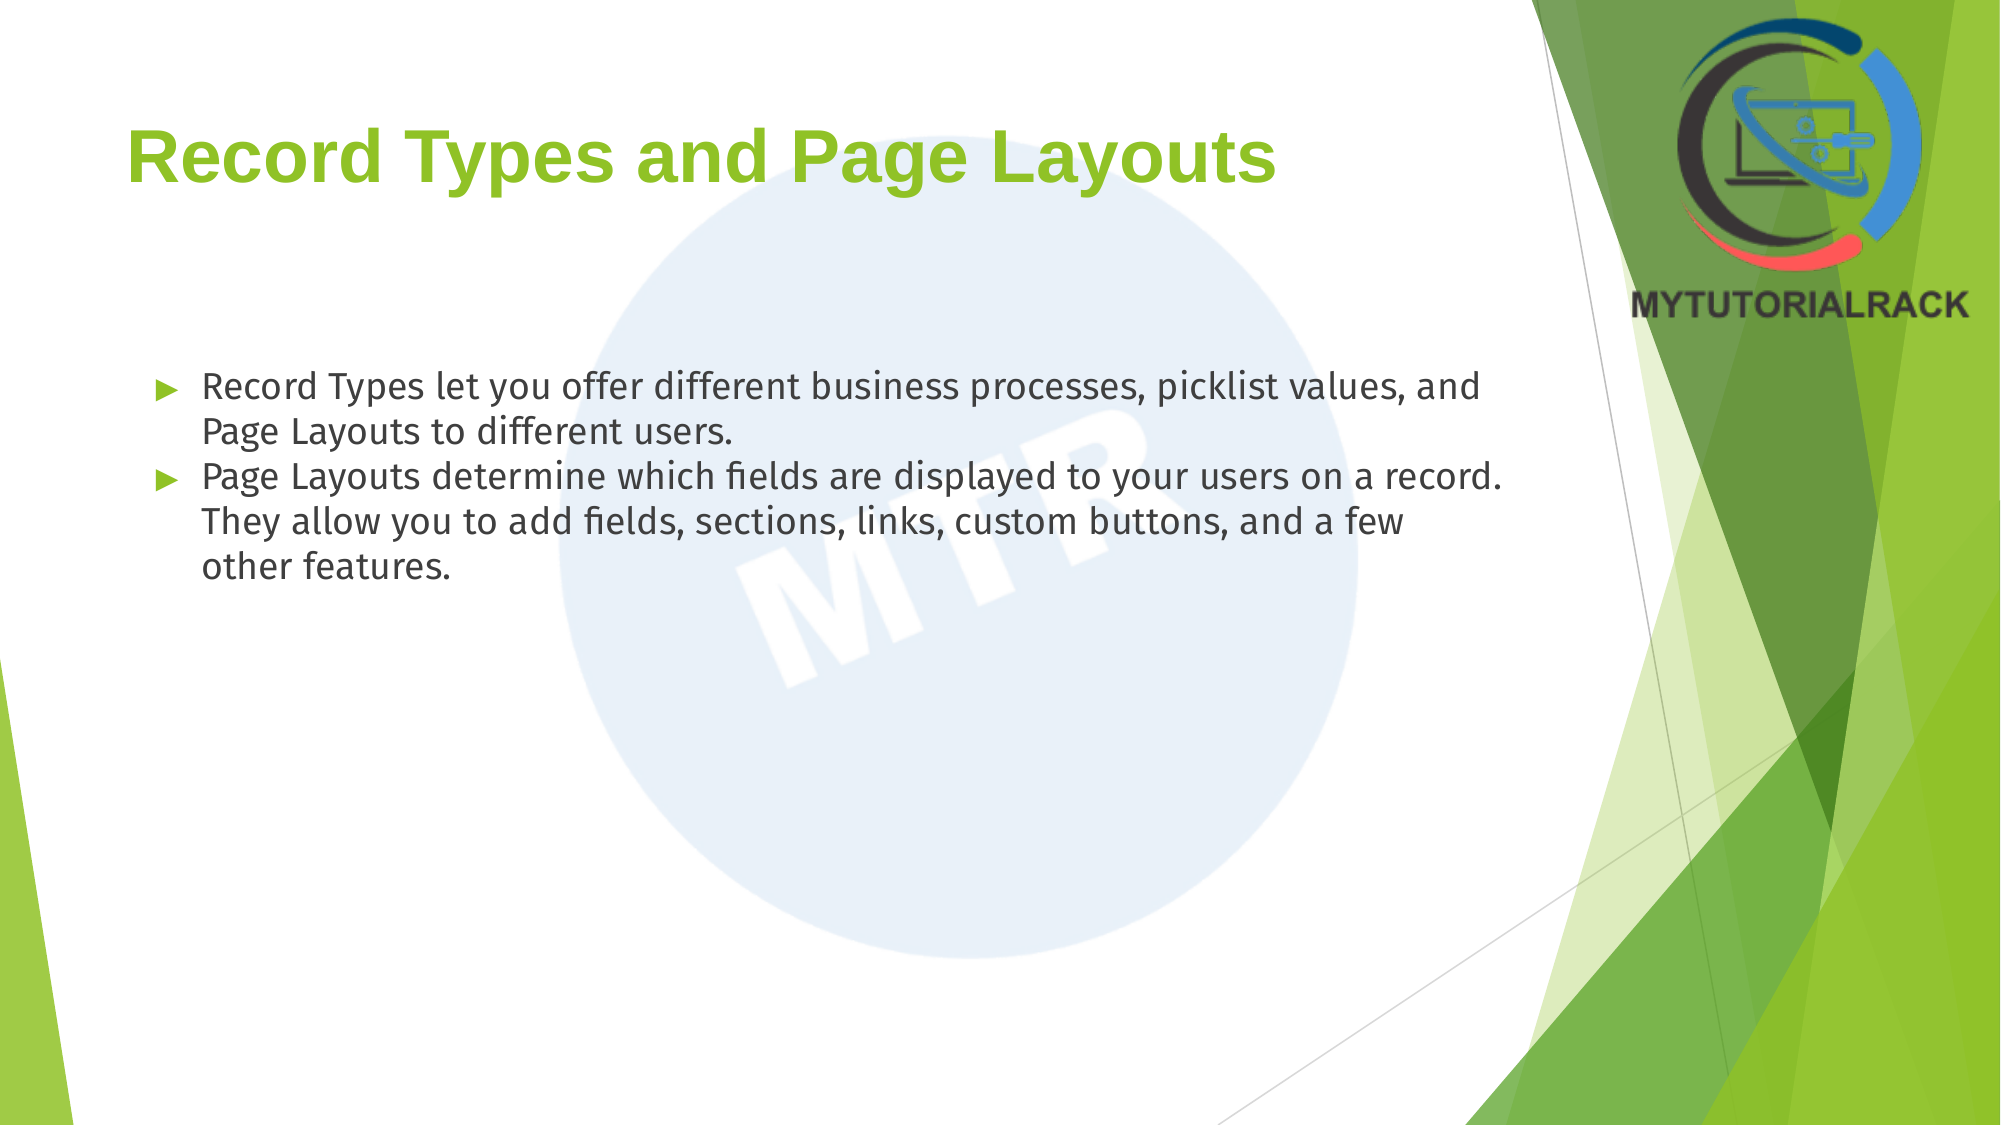

# Record Types and Page Layouts
Record Types let you offer different business processes, picklist values, and Page Layouts to different users.
Page Layouts determine which fields are displayed to your users on a record. They allow you to add fields, sections, links, custom buttons, and a few other features.